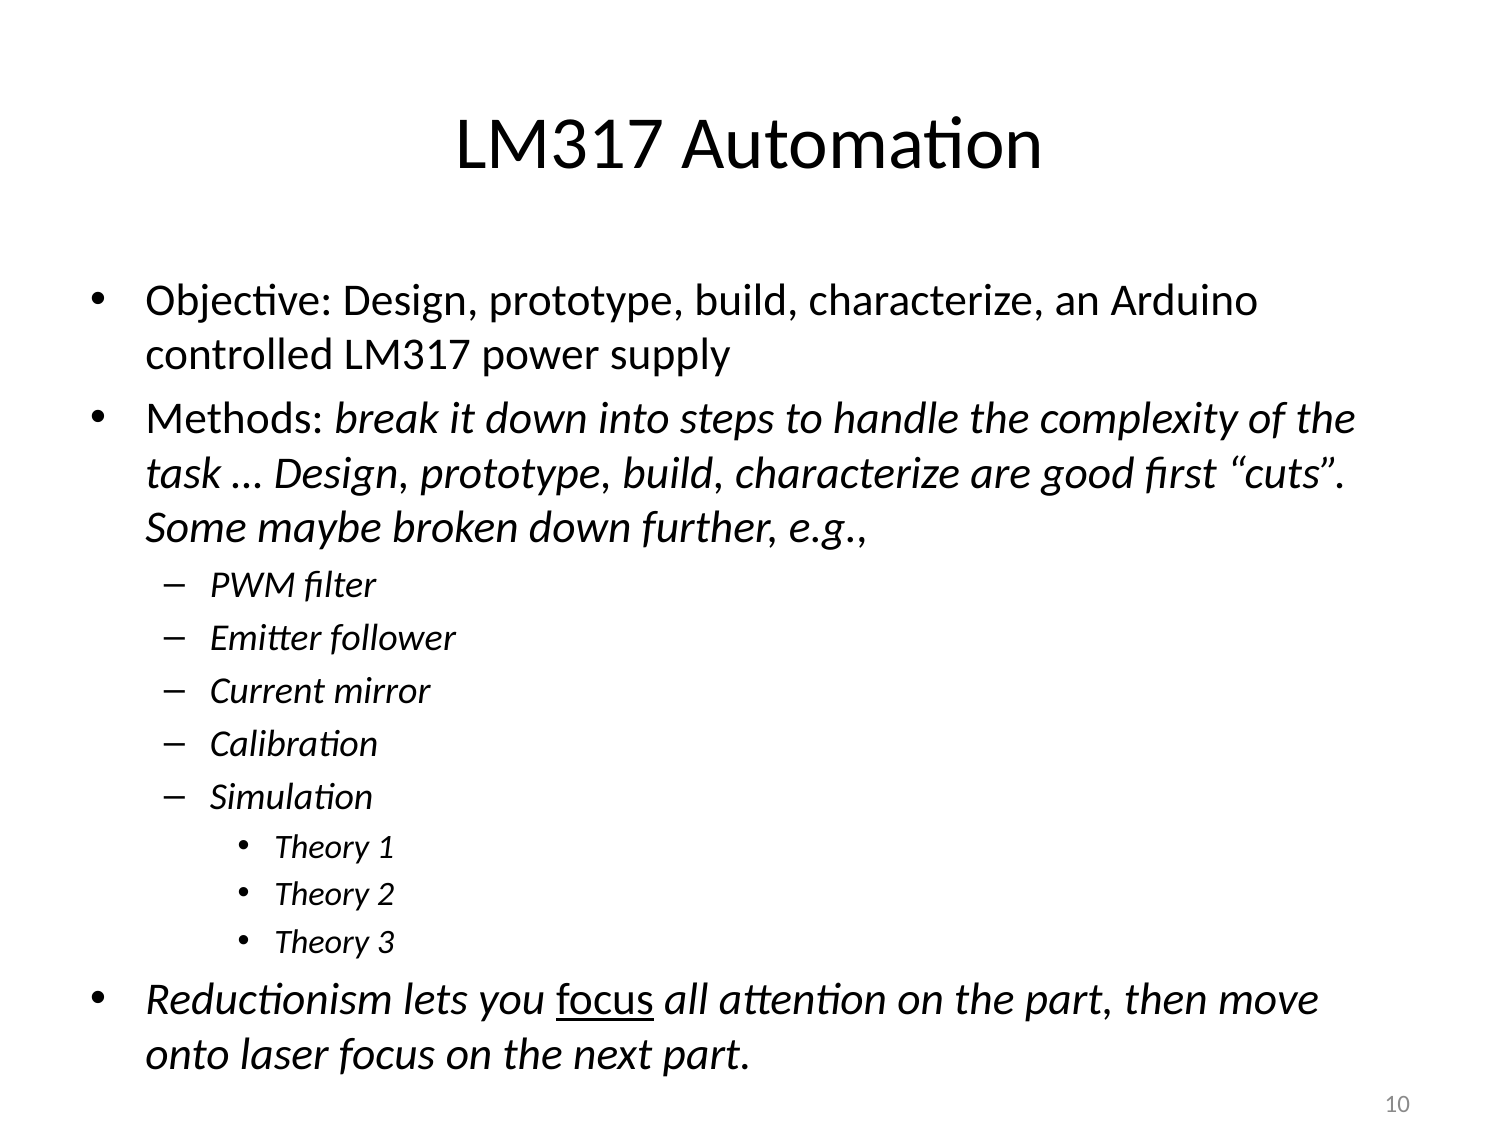

# LM317 Automation
Objective: Design, prototype, build, characterize, an Arduino controlled LM317 power supply
Methods: break it down into steps to handle the complexity of the task … Design, prototype, build, characterize are good first “cuts”. Some maybe broken down further, e.g.,
PWM filter
Emitter follower
Current mirror
Calibration
Simulation
Theory 1
Theory 2
Theory 3
Reductionism lets you focus all attention on the part, then move onto laser focus on the next part.
10